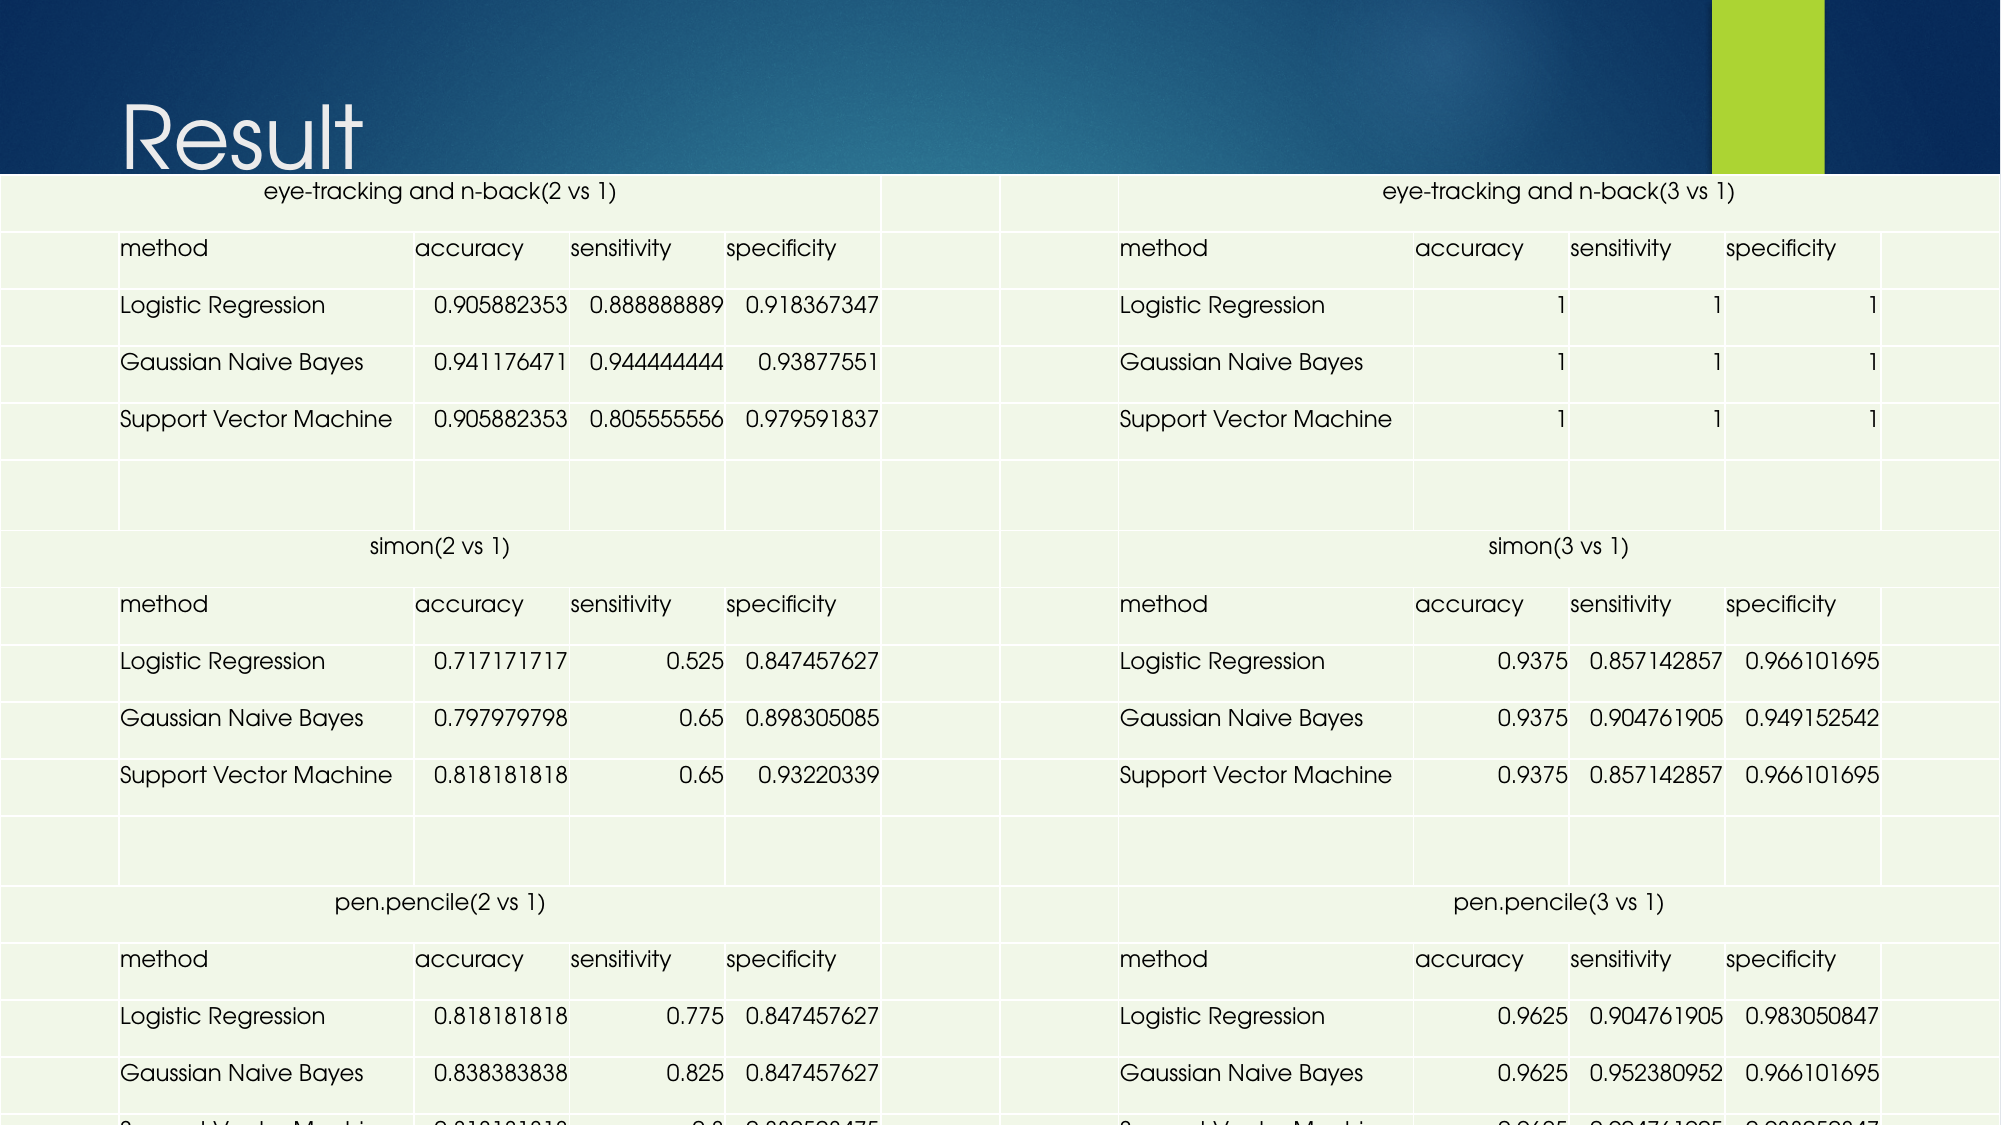

Result
| eye-tracking and n-back(2 vs 1) |  |  |  |  |  |  | eye-tracking and n-back(3 vs 1) |  |  |  |  |
| --- | --- | --- | --- | --- | --- | --- | --- | --- | --- | --- | --- |
|  | method | accuracy | sensitivity | specificity |  |  | method | accuracy | sensitivity | specificity |  |
|  | Logistic Regression | 0.905882353 | 0.888888889 | 0.918367347 |  |  | Logistic Regression | 1 | 1 | 1 |  |
|  | Gaussian Naive Bayes | 0.941176471 | 0.944444444 | 0.93877551 |  |  | Gaussian Naive Bayes | 1 | 1 | 1 |  |
|  | Support Vector Machine | 0.905882353 | 0.805555556 | 0.979591837 |  |  | Support Vector Machine | 1 | 1 | 1 |  |
|  |  |  |  |  |  |  |  |  |  |  |  |
| simon(2 vs 1) |  |  |  |  |  |  | simon(3 vs 1) |  |  |  |  |
|  | method | accuracy | sensitivity | specificity |  |  | method | accuracy | sensitivity | specificity |  |
|  | Logistic Regression | 0.717171717 | 0.525 | 0.847457627 |  |  | Logistic Regression | 0.9375 | 0.857142857 | 0.966101695 |  |
|  | Gaussian Naive Bayes | 0.797979798 | 0.65 | 0.898305085 |  |  | Gaussian Naive Bayes | 0.9375 | 0.904761905 | 0.949152542 |  |
|  | Support Vector Machine | 0.818181818 | 0.65 | 0.93220339 |  |  | Support Vector Machine | 0.9375 | 0.857142857 | 0.966101695 |  |
|  |  |  |  |  |  |  |  |  |  |  |  |
| pen.pencile(2 vs 1) |  |  |  |  |  |  | pen.pencile(3 vs 1) |  |  |  |  |
|  | method | accuracy | sensitivity | specificity |  |  | method | accuracy | sensitivity | specificity |  |
|  | Logistic Regression | 0.818181818 | 0.775 | 0.847457627 |  |  | Logistic Regression | 0.9625 | 0.904761905 | 0.983050847 |  |
|  | Gaussian Naive Bayes | 0.838383838 | 0.825 | 0.847457627 |  |  | Gaussian Naive Bayes | 0.9625 | 0.952380952 | 0.966101695 |  |
|  | Support Vector Machine | 0.818181818 | 0.8 | 0.830508475 |  |  | Support Vector Machine | 0.9625 | 0.904761905 | 0.983050847 |  |
|  |  |  |  |  |  |  |  |  |  |  |  |